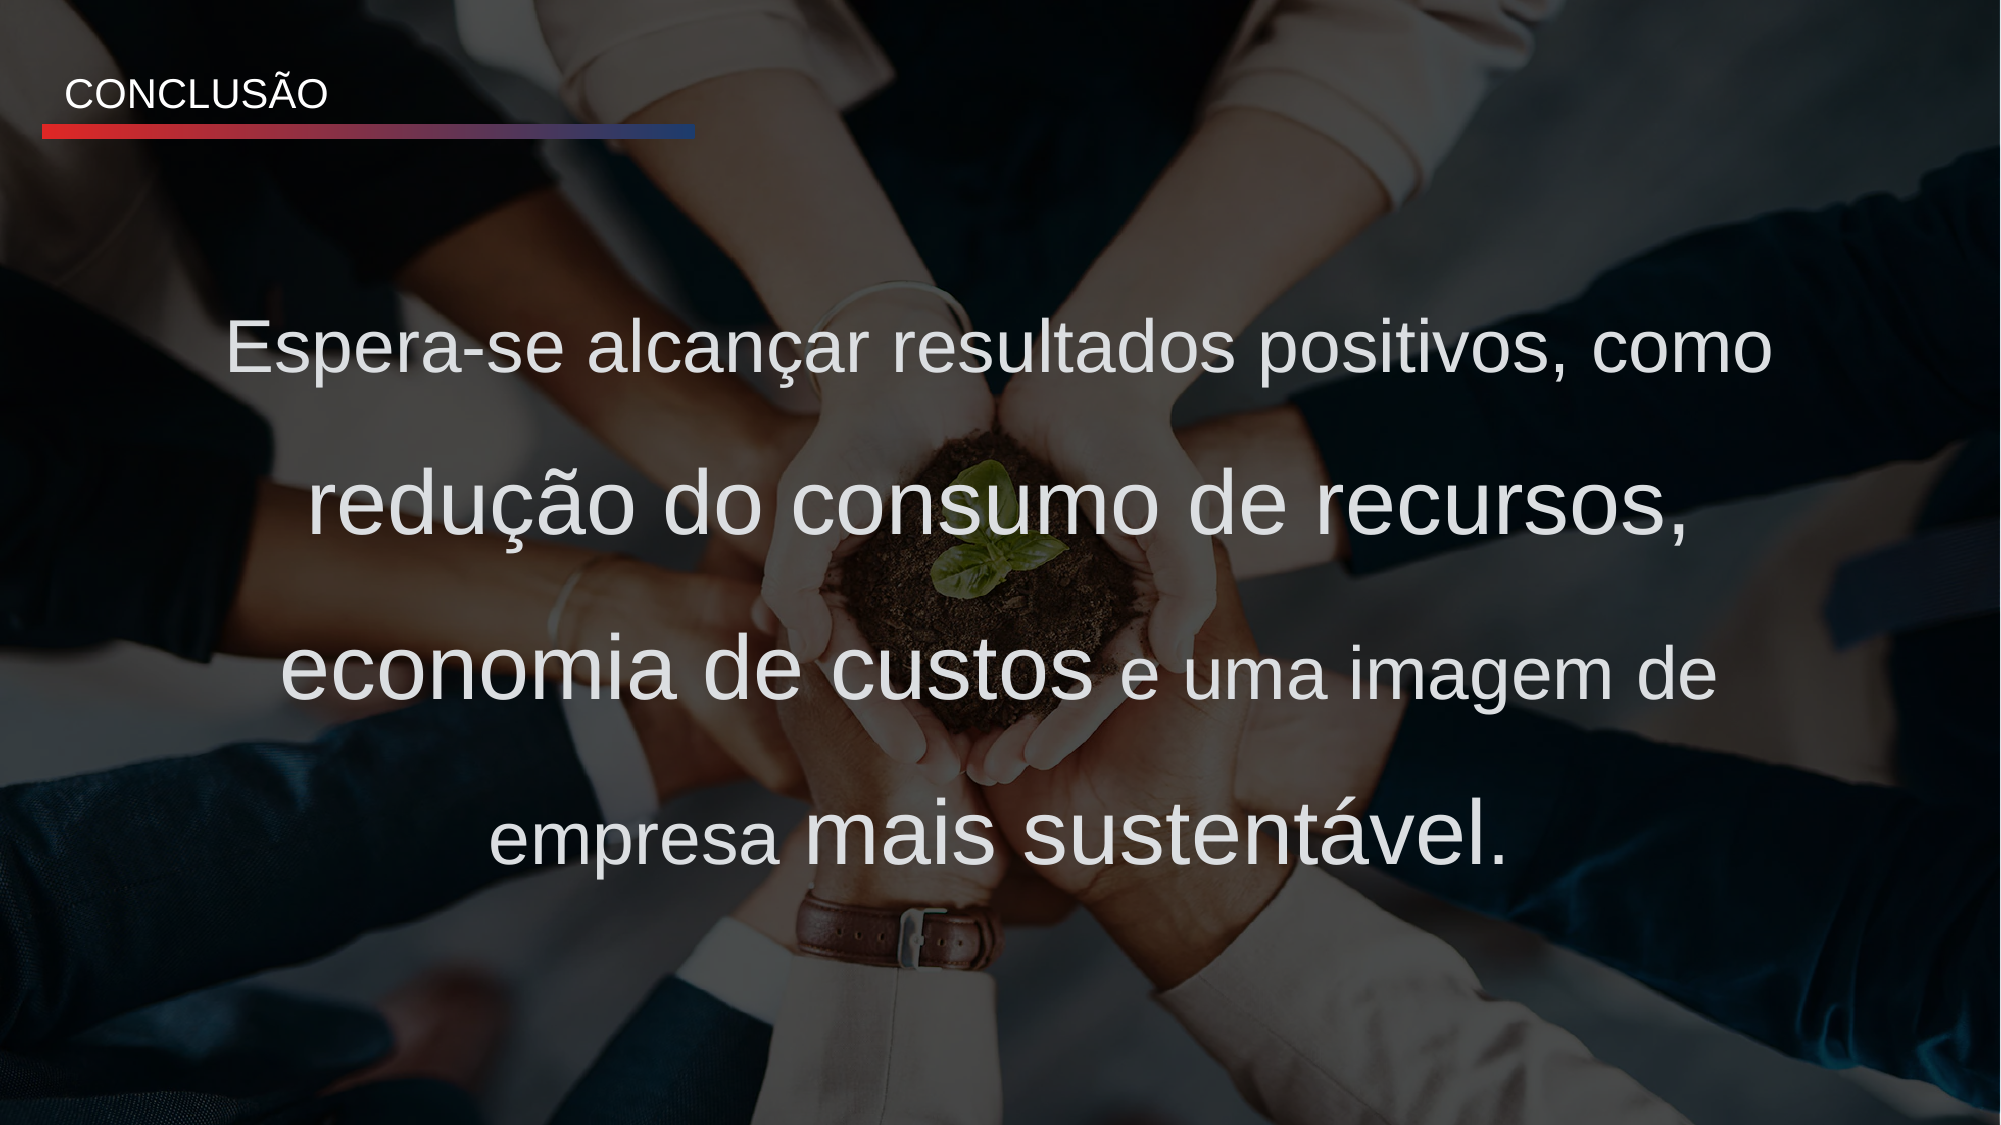

CONCLUSÃO

Espera-se alcançar resultados positivos, como redução do consumo de recursos, economia de custos e uma imagem de empresa mais sustentável.